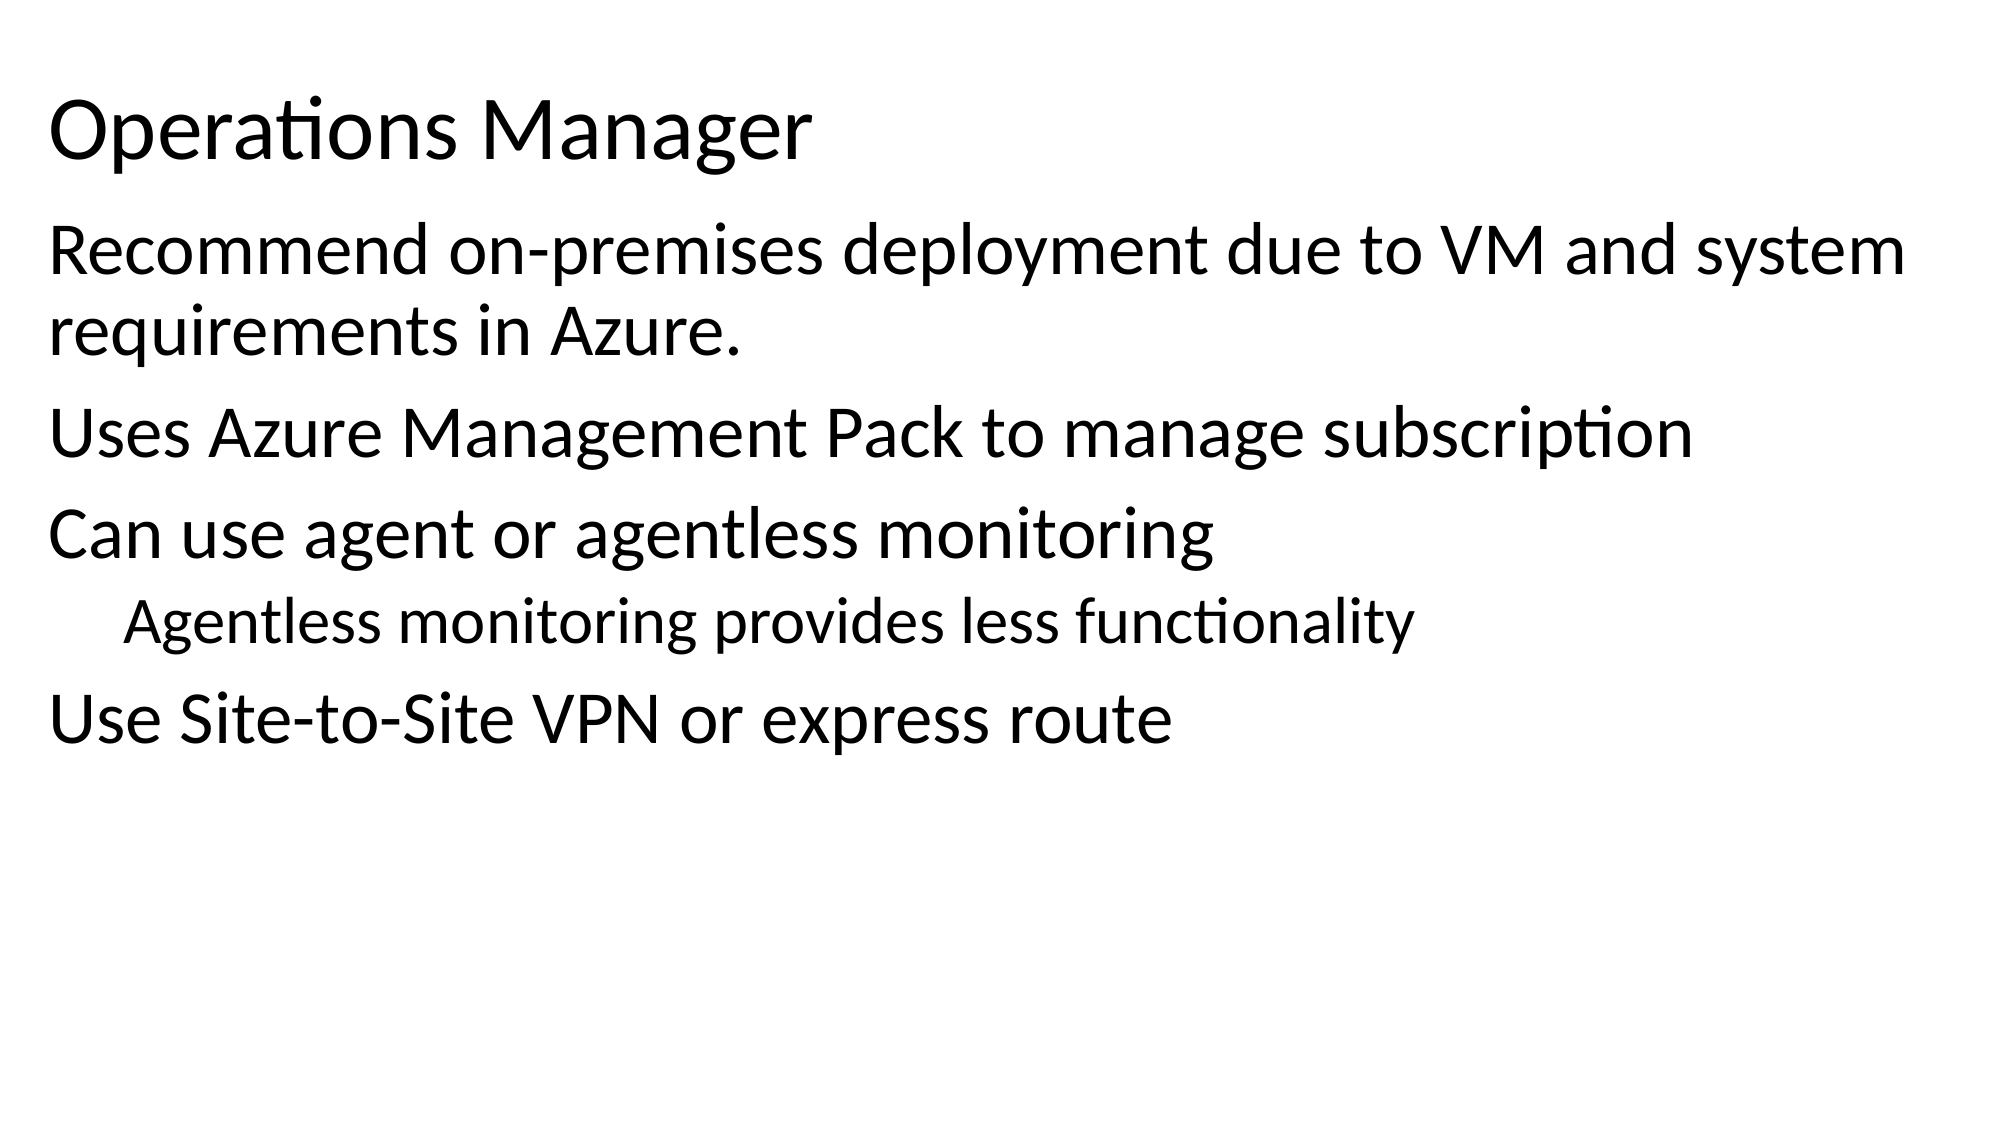

# Operations Manager
Recommend on-premises deployment due to VM and system requirements in Azure.
Uses Azure Management Pack to manage subscription
Can use agent or agentless monitoring
Agentless monitoring provides less functionality
Use Site-to-Site VPN or express route